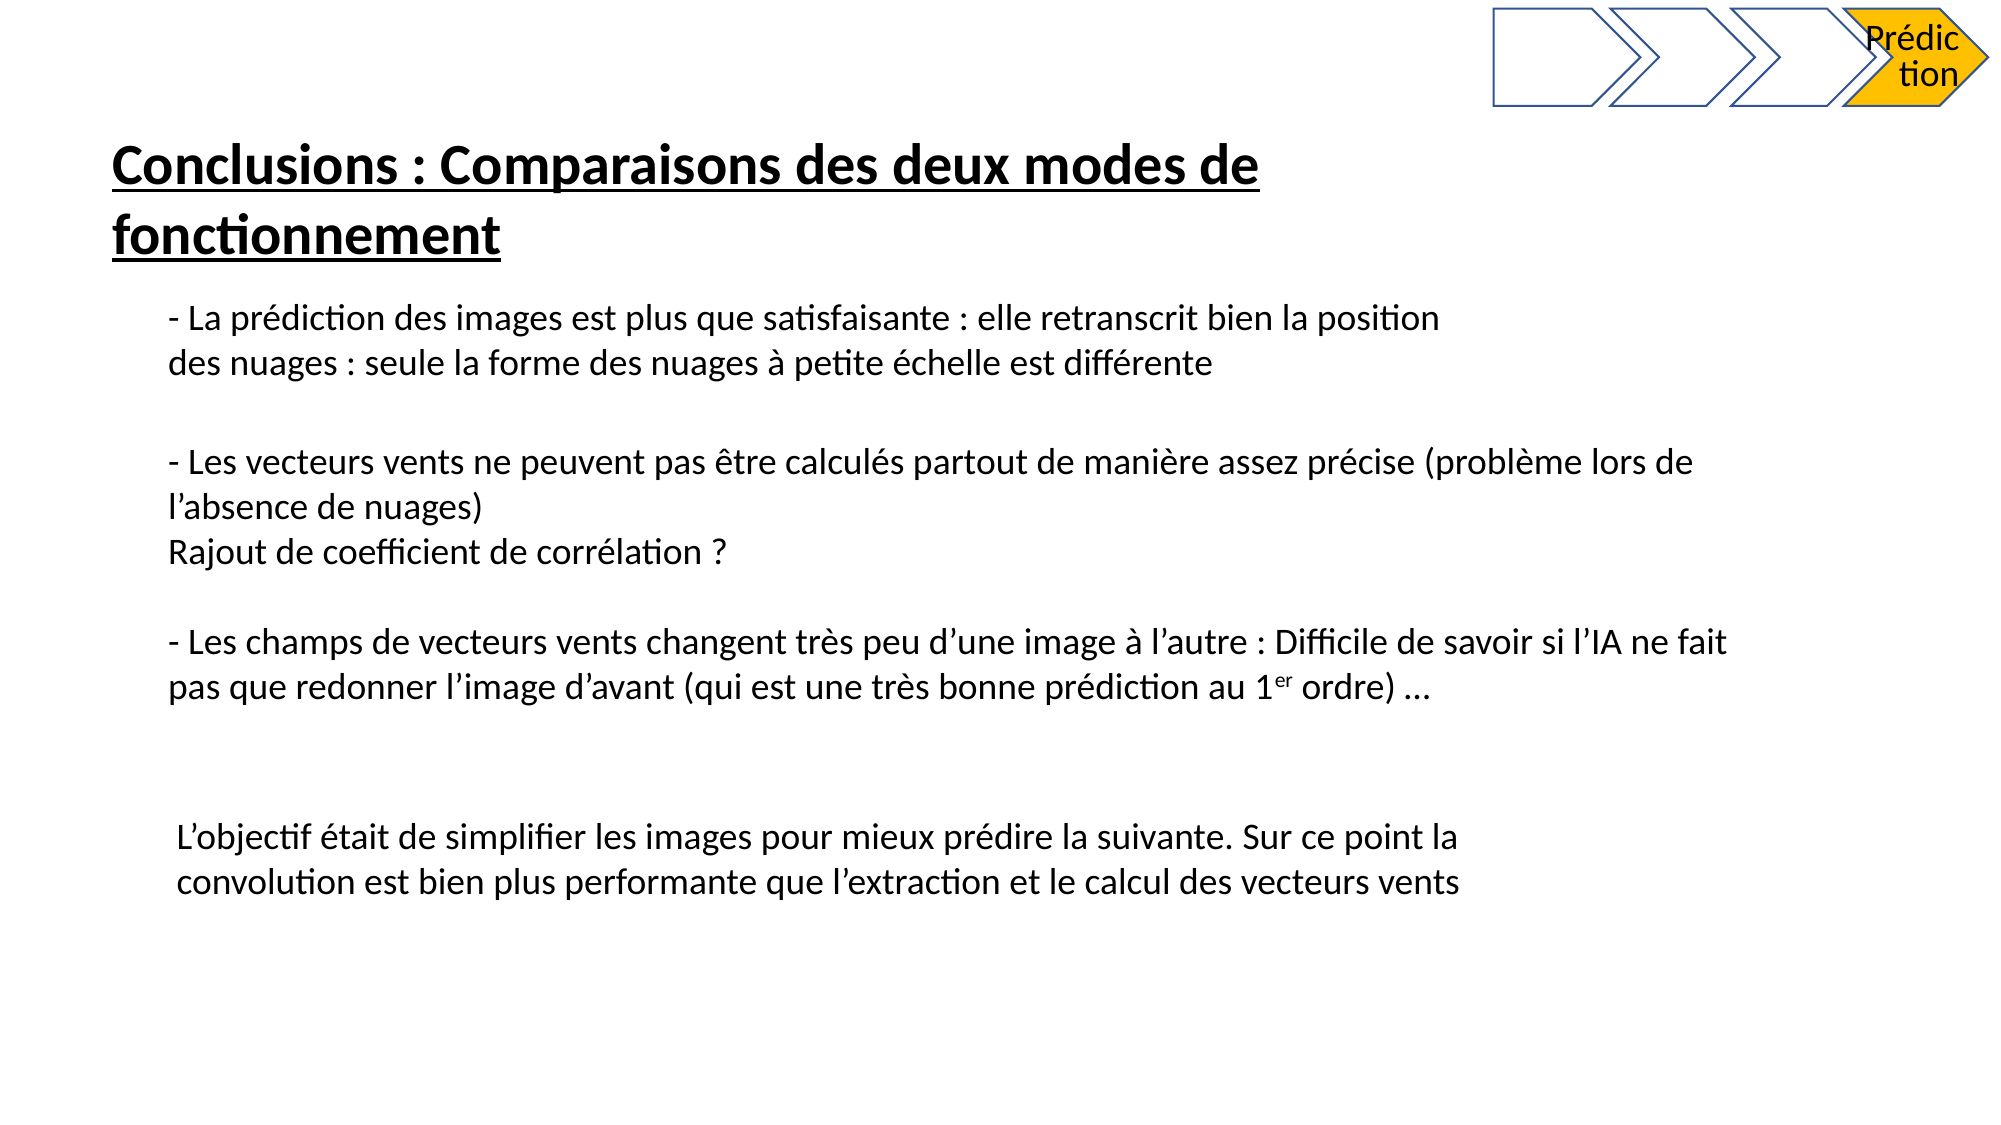

Prédic
tion
Conclusions : Comparaisons des deux modes de fonctionnement
- La prédiction des images est plus que satisfaisante : elle retranscrit bien la position des nuages : seule la forme des nuages à petite échelle est différente
- Les vecteurs vents ne peuvent pas être calculés partout de manière assez précise (problème lors de l’absence de nuages)
Rajout de coefficient de corrélation ?

- Les champs de vecteurs vents changent très peu d’une image à l’autre : Difficile de savoir si l’IA ne fait pas que redonner l’image d’avant (qui est une très bonne prédiction au 1er ordre) …
L’objectif était de simplifier les images pour mieux prédire la suivante. Sur ce point la convolution est bien plus performante que l’extraction et le calcul des vecteurs vents